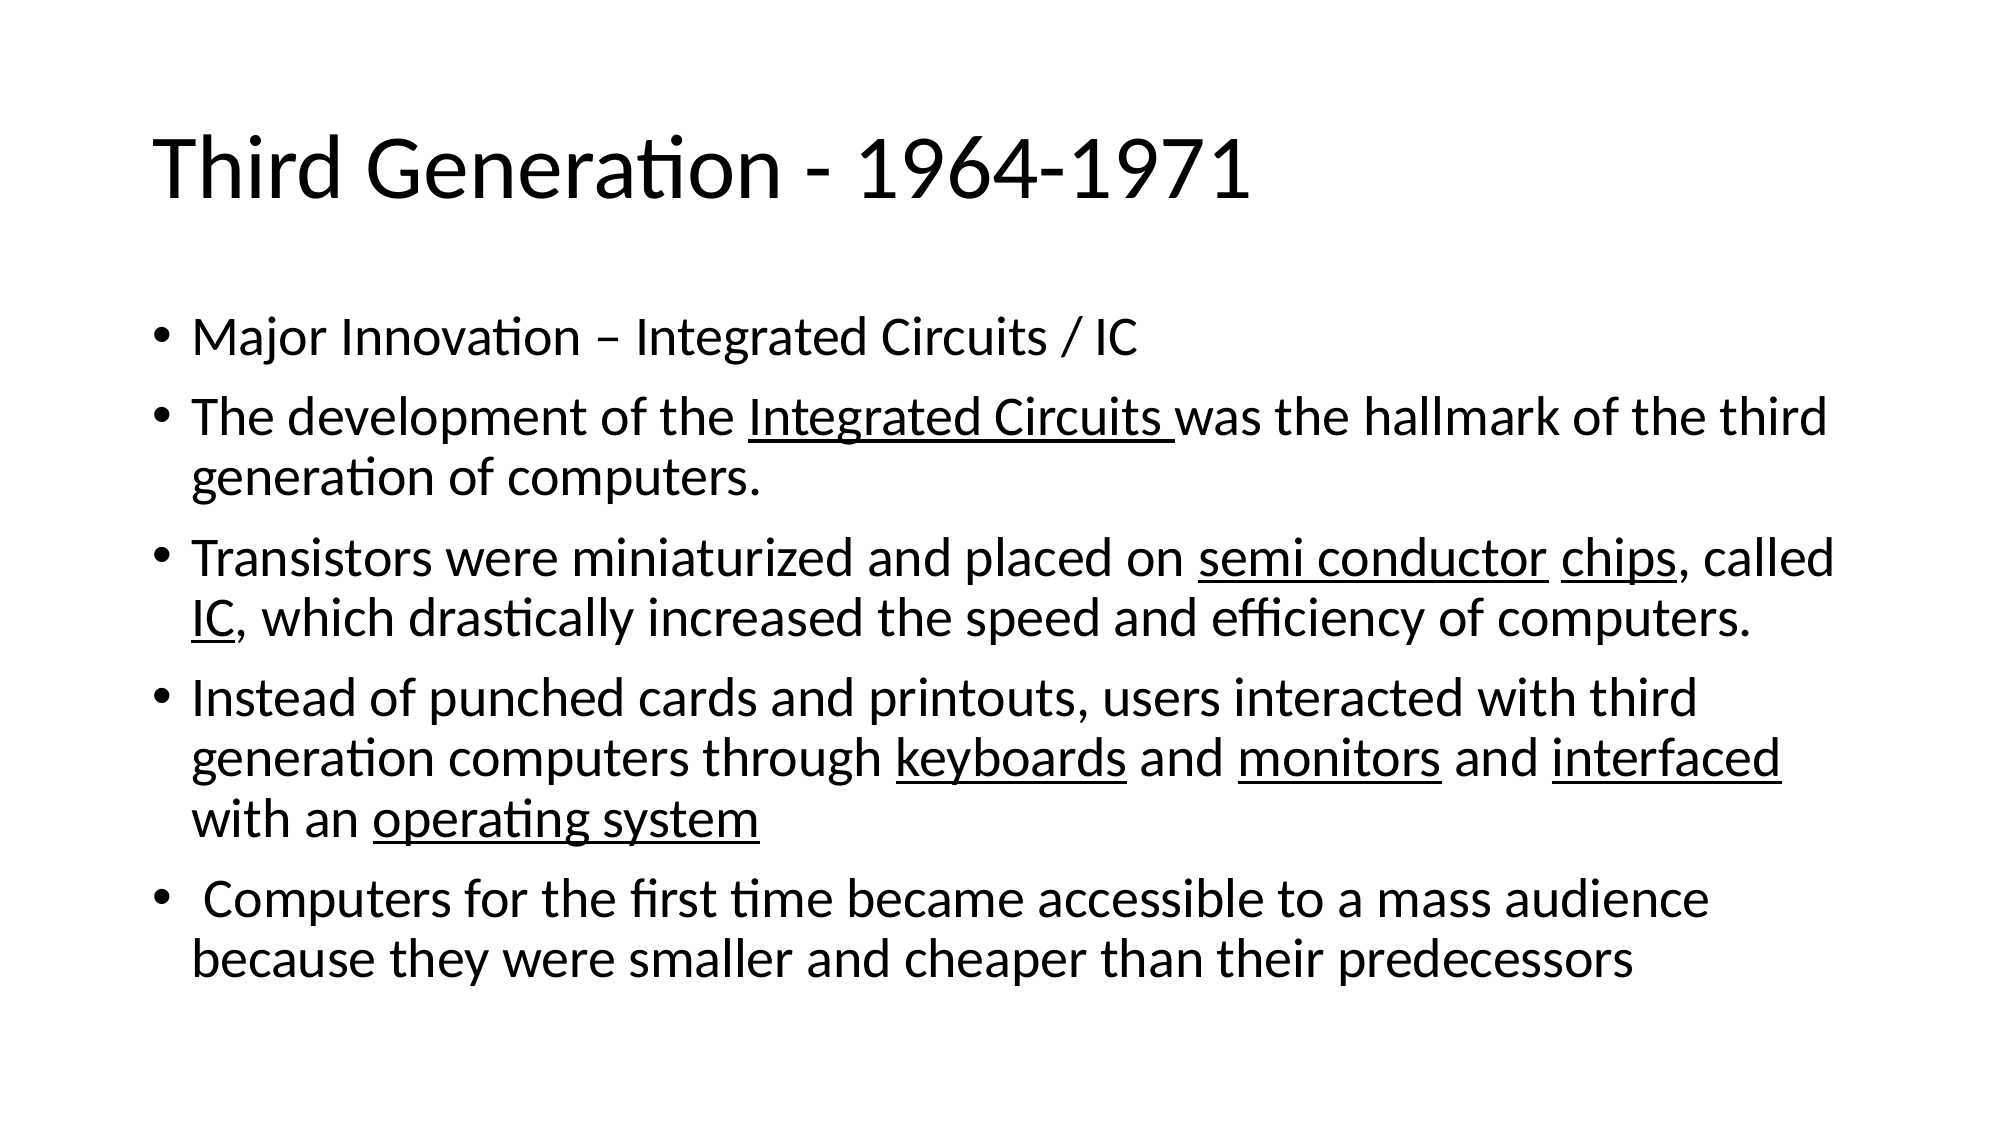

# Third Generation - 1964-1971
Major Innovation – Integrated Circuits / IC
The development of the Integrated Circuits was the hallmark of the third generation of computers.
Transistors were miniaturized and placed on semi conductor chips, called IC, which drastically increased the speed and efficiency of computers.
Instead of punched cards and printouts, users interacted with third generation computers through keyboards and monitors and interfaced with an operating system
 Computers for the first time became accessible to a mass audience because they were smaller and cheaper than their predecessors